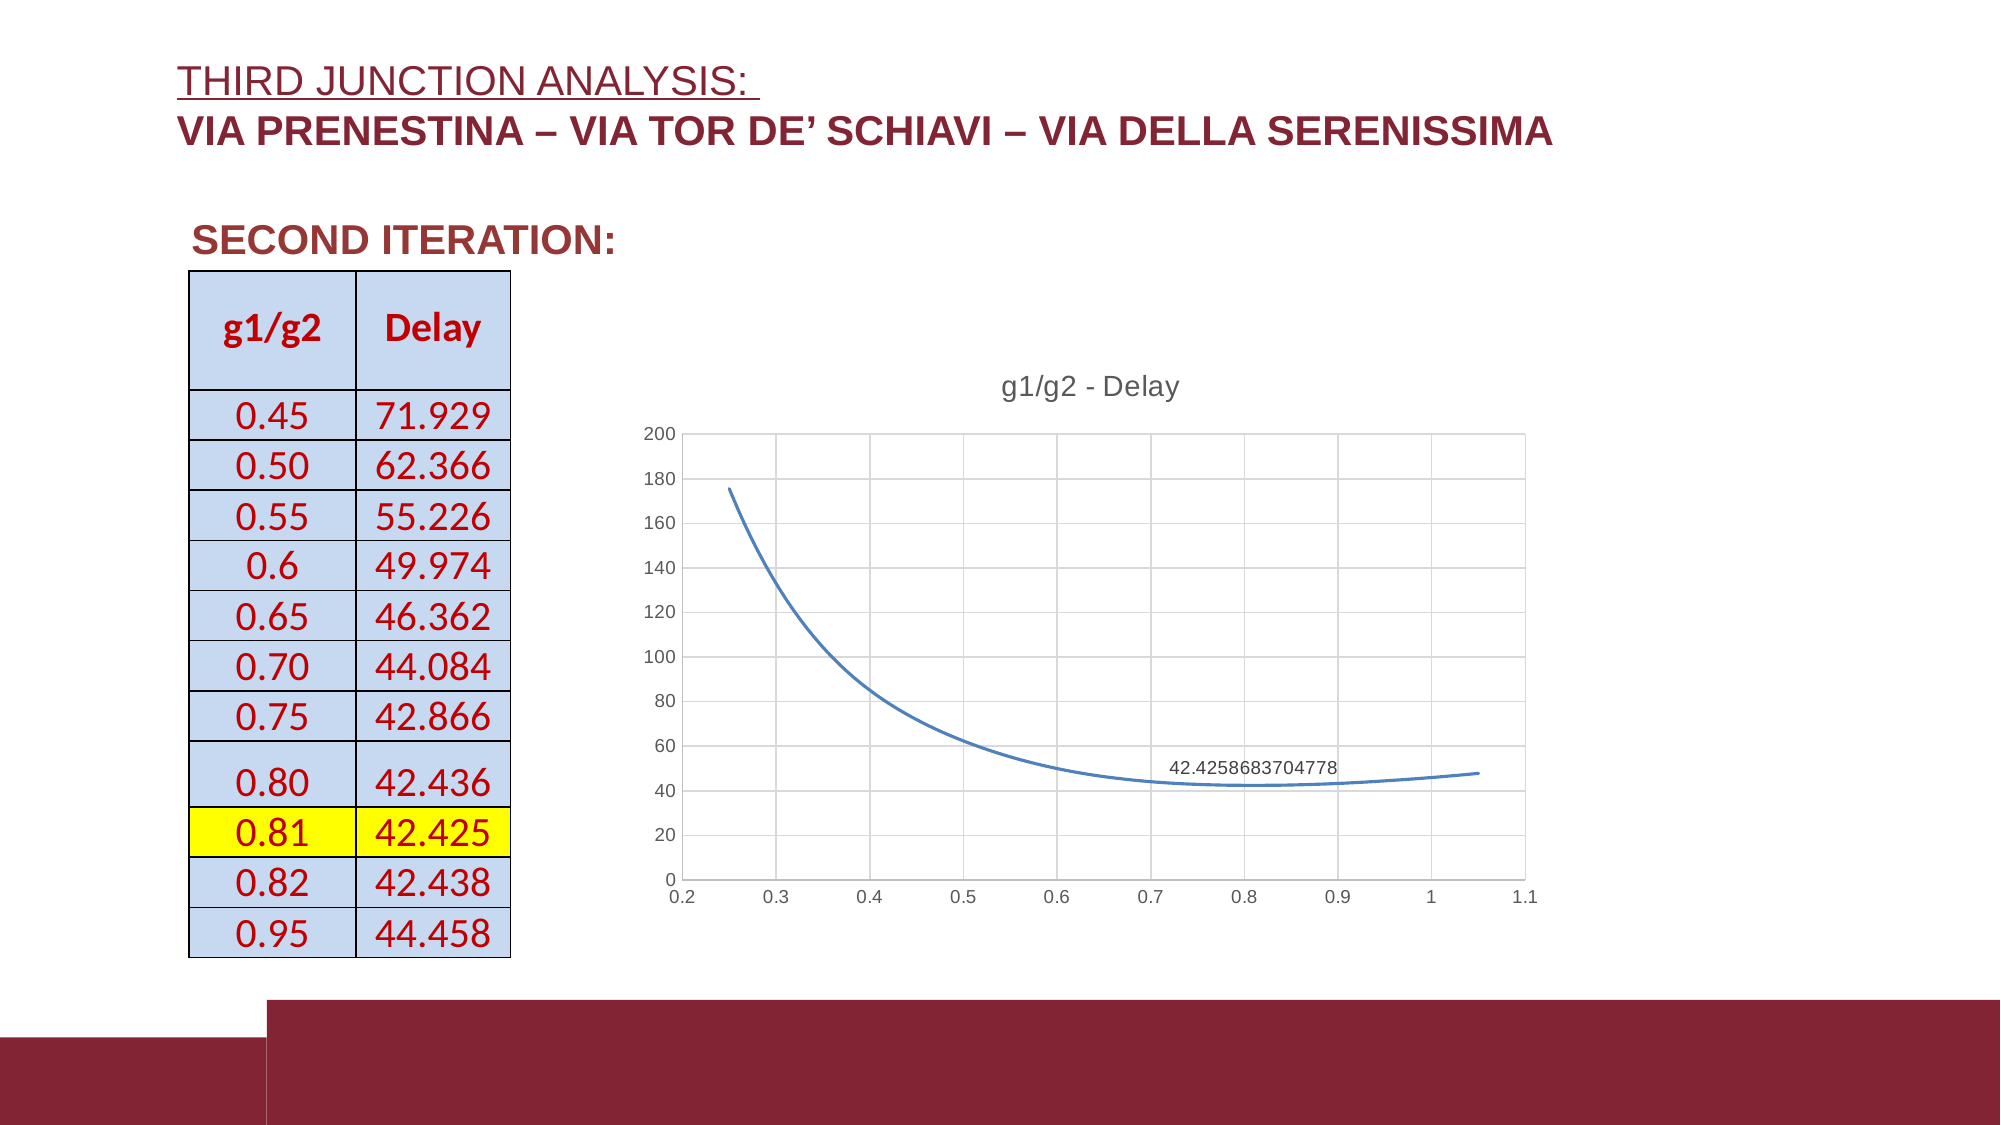

# THIRD JUNCTION ANALYSIS: VIA PRENESTINA – VIA TOR DE’ SCHIAVI – VIA DELLA SERENISSIMA Via di Val Chisone
SECOND ITERATION:
| g1/g2 | Delay |
| --- | --- |
| 0.45 | 71.929 |
| 0.50 | 62.366 |
| 0.55 | 55.226 |
| 0.6 | 49.974 |
| 0.65 | 46.362 |
| 0.70 | 44.084 |
| 0.75 | 42.866 |
| 0.80 | 42.436 |
| 0.81 | 42.425 |
| 0.82 | 42.438 |
| 0.95 | 44.458 |

### Chart: g1/g2 - Delay

| Category |  |  |
|---|---|---|